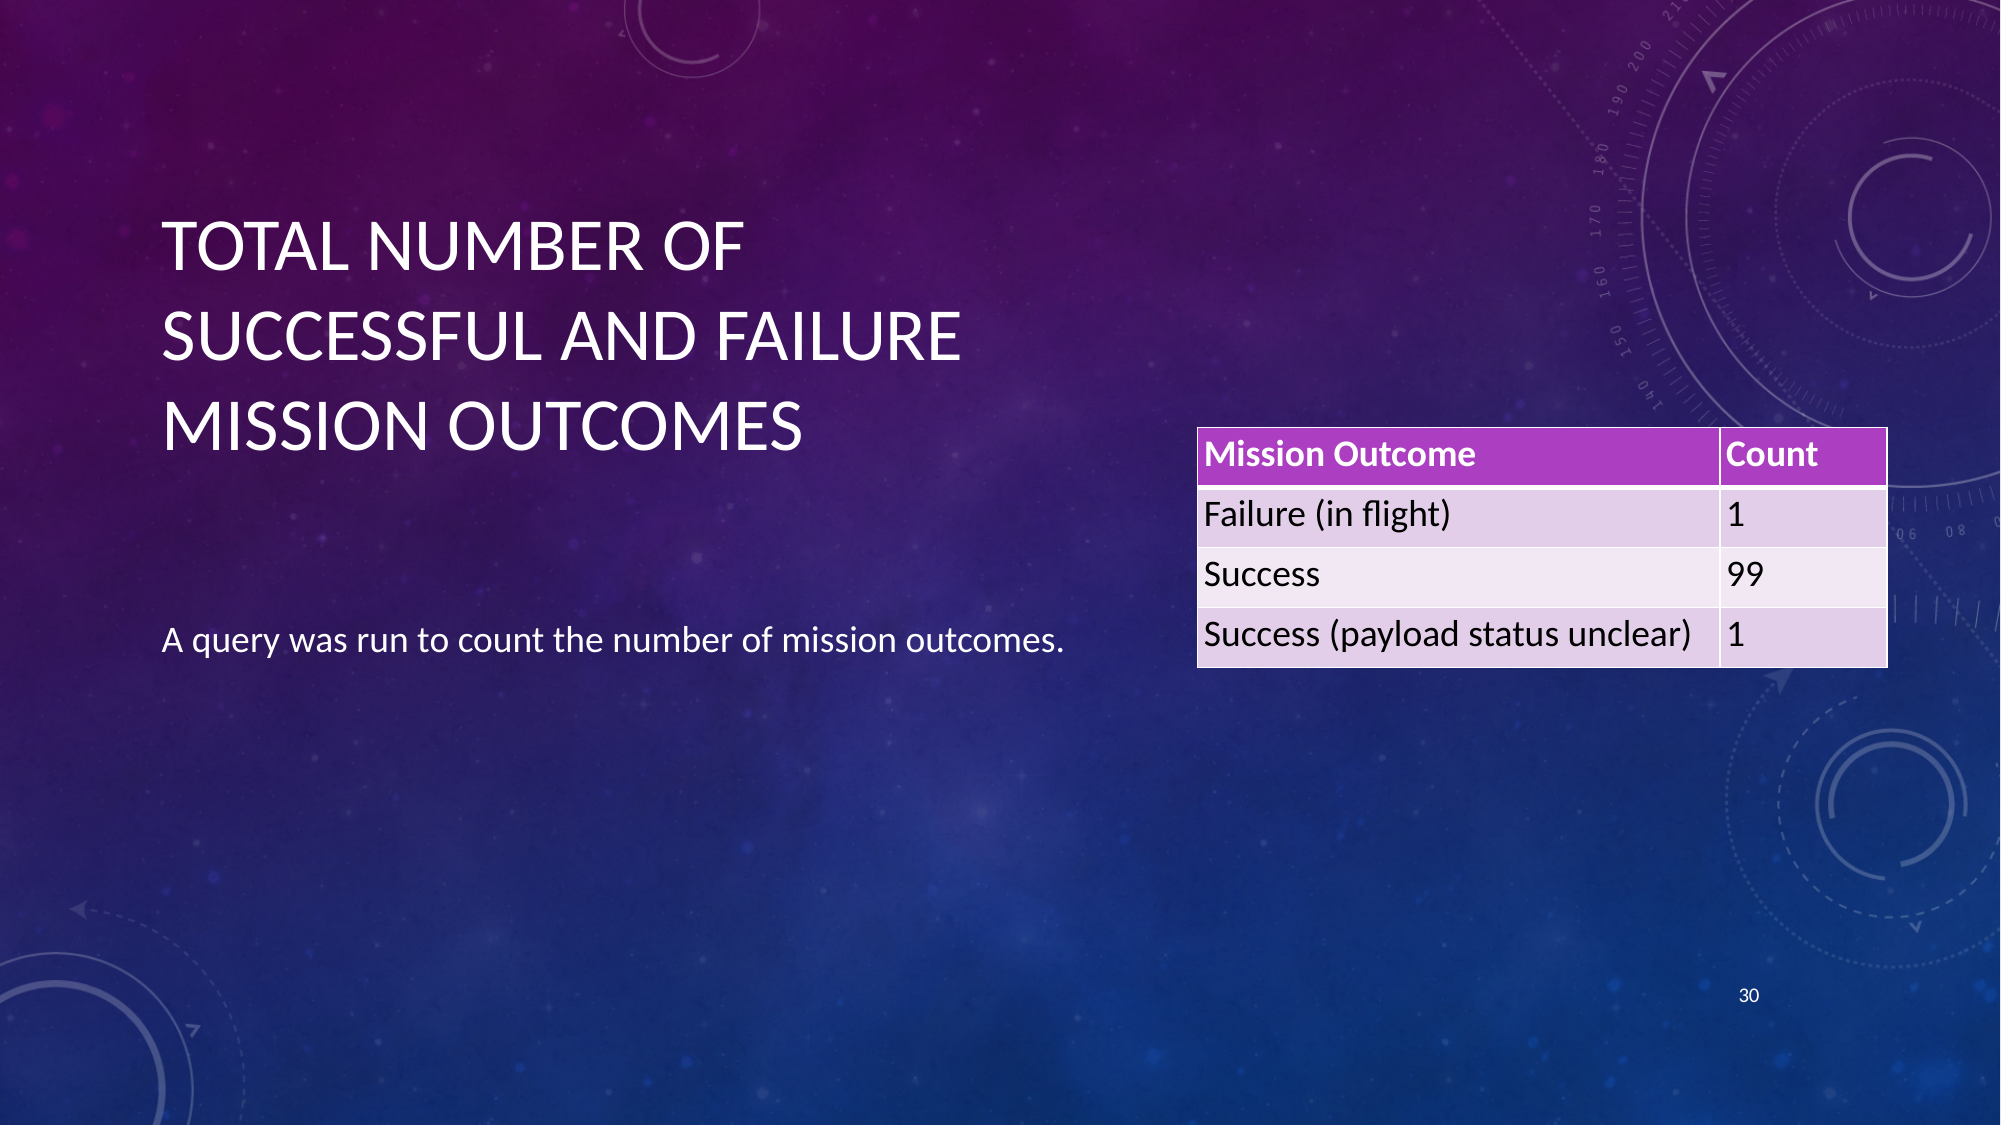

# TOTAL NUMBER OF SUCCESSFUL AND FAILURE MISSION OUTCOMES

| Mission Outcome | Count |
| --- | --- |
| Failure (in flight) | 1 |
| Success | 99 |
| Success (payload status unclear) | 1 |
A query was run to count the number of mission outcomes.
30